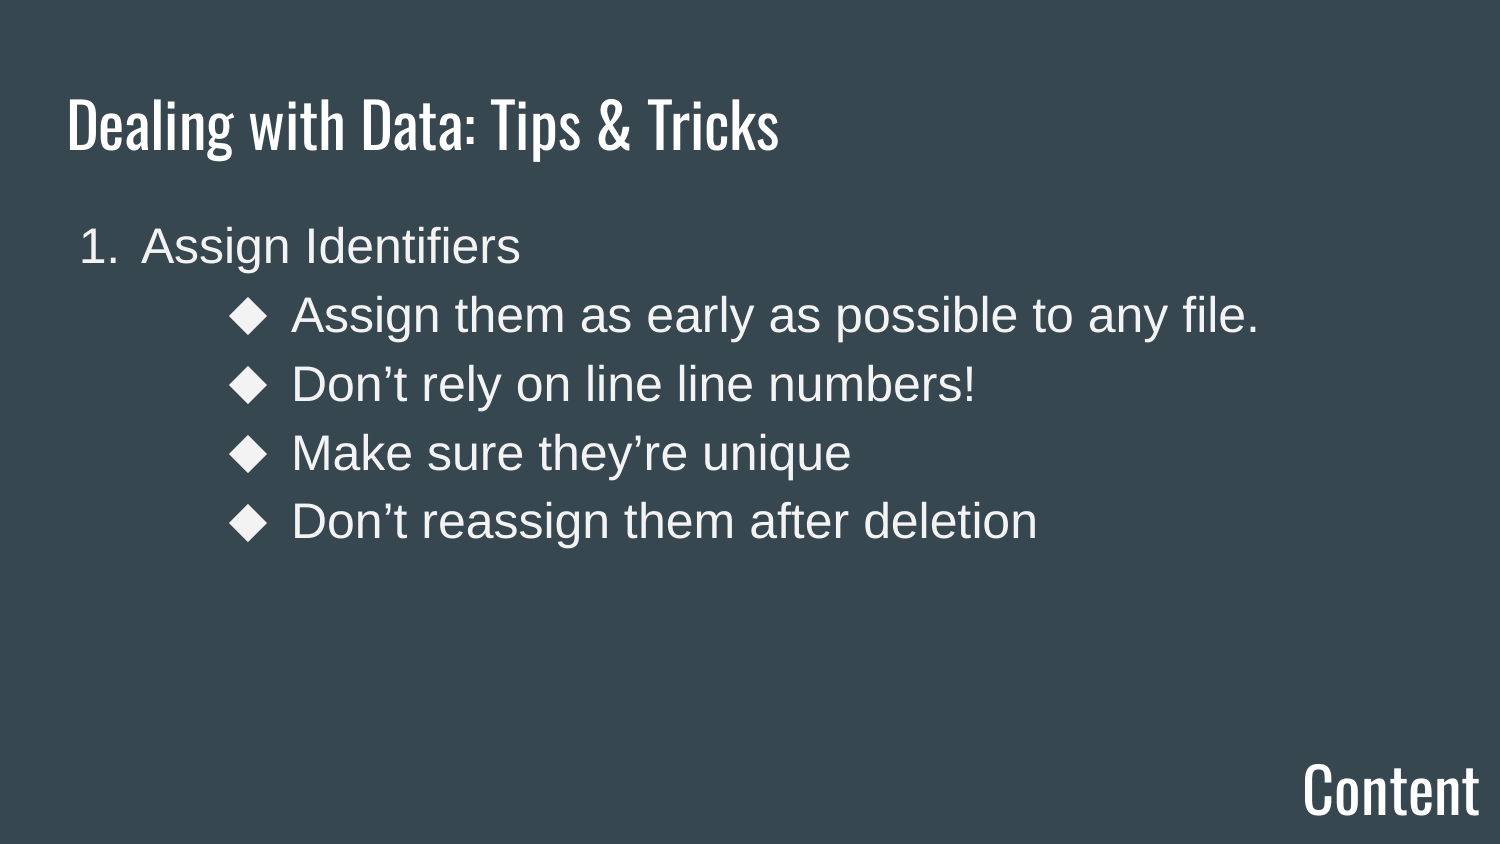

# Dealing with Data: Tips & Tricks

Assign Identifiers
Assign them as early as possible to any file.
Don’t rely on line line numbers!
Make sure they’re unique
Don’t reassign them after deletion
Content